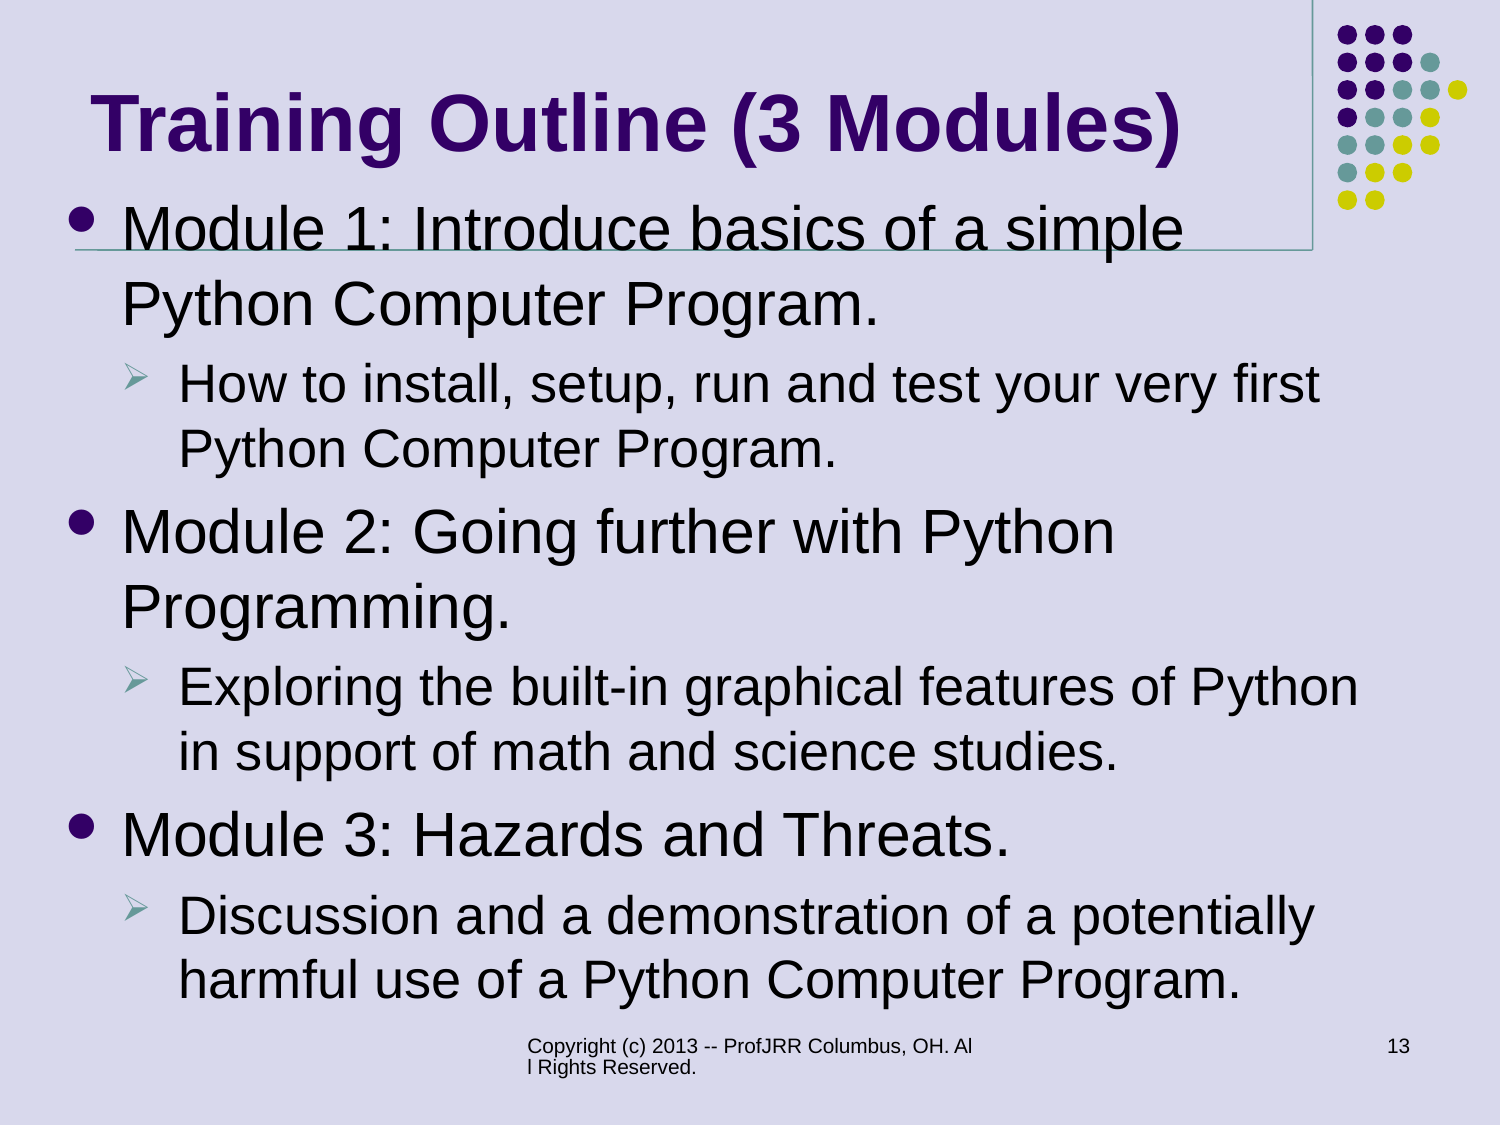

# Training Outline (3 Modules)
Module 1: Introduce basics of a simple Python Computer Program.
How to install, setup, run and test your very first Python Computer Program.
Module 2: Going further with Python Programming.
Exploring the built-in graphical features of Python in support of math and science studies.
Module 3: Hazards and Threats.
Discussion and a demonstration of a potentially harmful use of a Python Computer Program.
Copyright (c) 2013 -- ProfJRR Columbus, OH. All Rights Reserved.
13